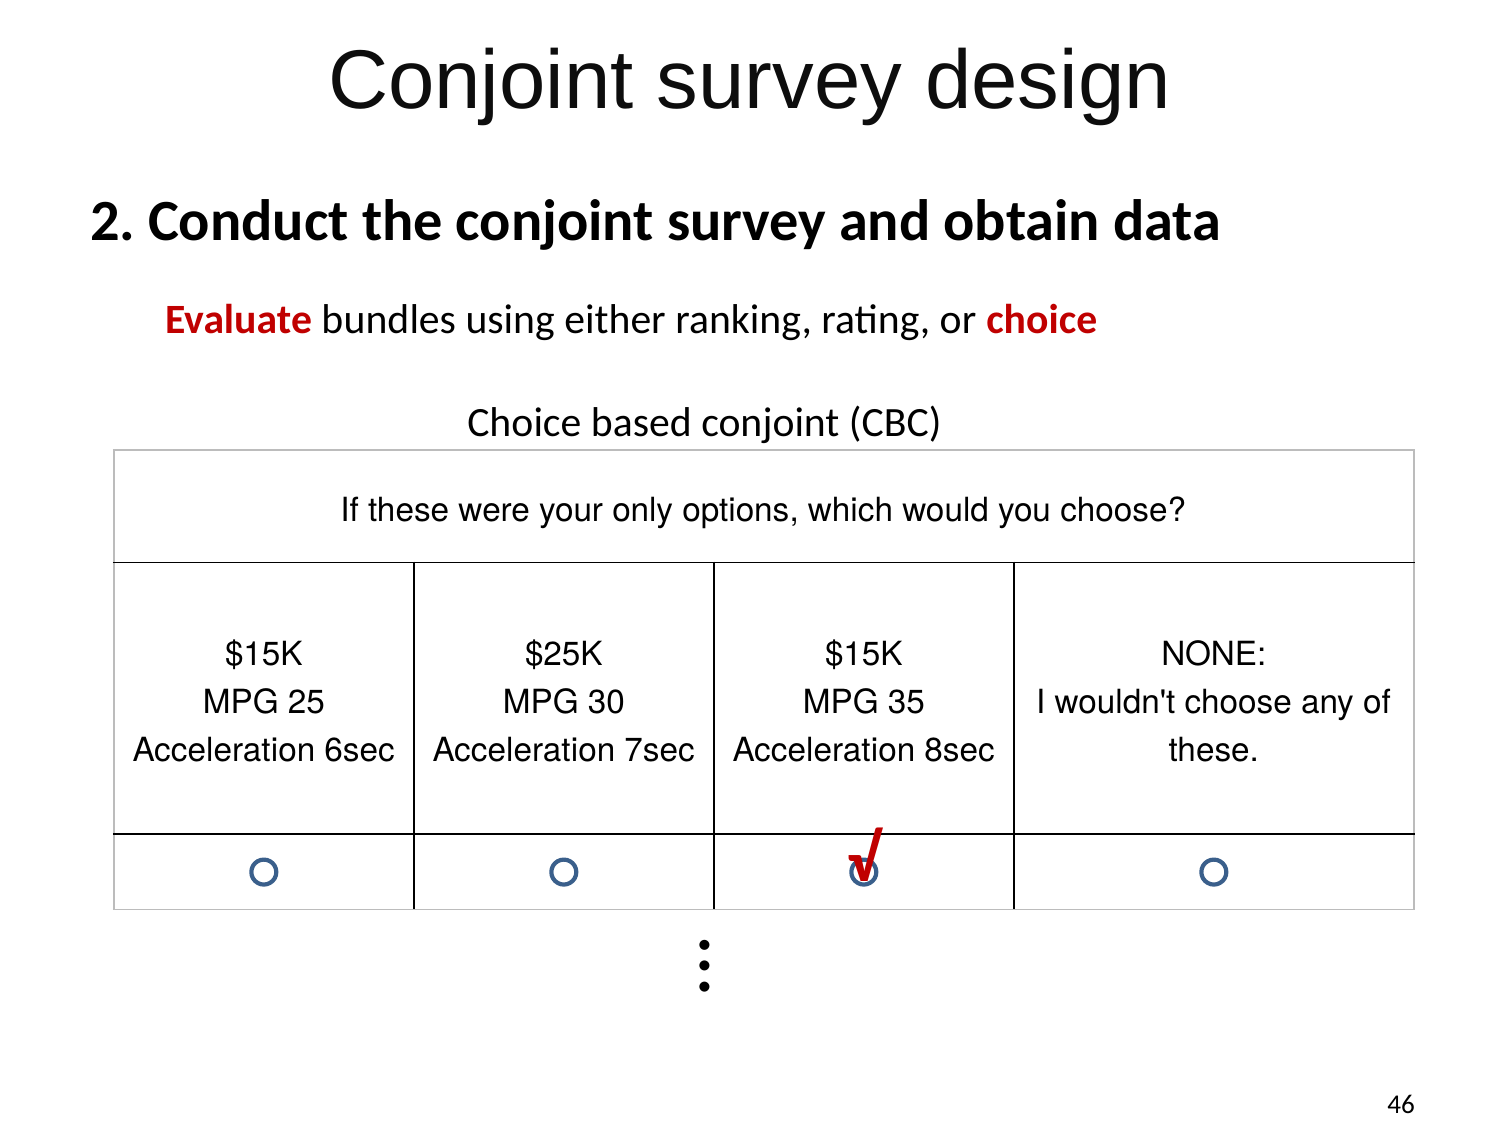

Conjoint survey design
2. Conduct the conjoint survey and obtain data
Evaluate bundles using either ranking, rating, or choice
Choice based conjoint (CBC)
| If these were your only options, which would you choose? |  |  |  |
| --- | --- | --- | --- |
| $15K MPG 25 Acceleration 6sec | $25K MPG 30 Acceleration 7sec | $15K MPG 35 Acceleration 8sec | NONE: I wouldn't choose any of these. |
|  |  |  |  |
√

…
46